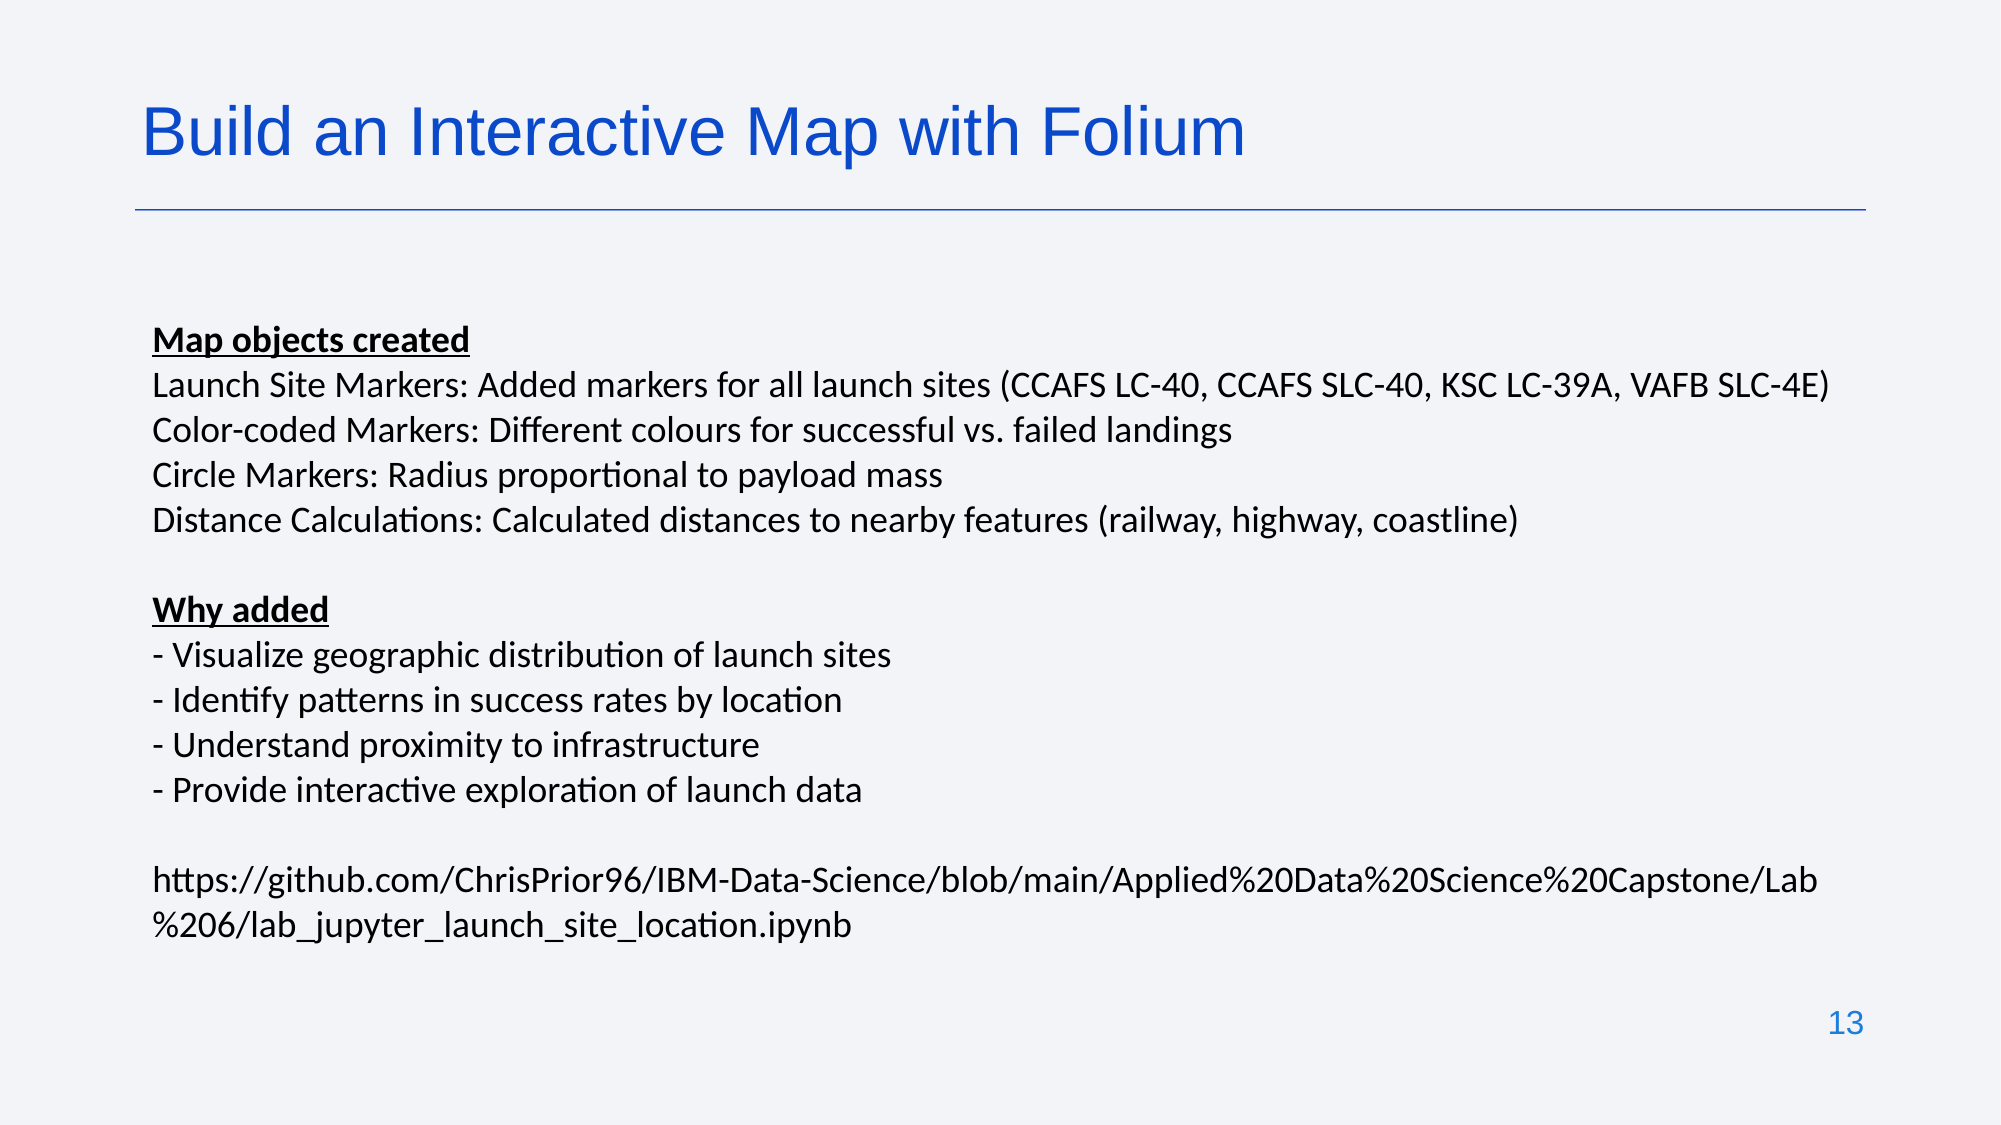

Build an Interactive Map with Folium
Map objects created
Launch Site Markers: Added markers for all launch sites (CCAFS LC-40, CCAFS SLC-40, KSC LC-39A, VAFB SLC-4E)
Color-coded Markers: Different colours for successful vs. failed landings
Circle Markers: Radius proportional to payload mass
Distance Calculations: Calculated distances to nearby features (railway, highway, coastline)
Why added
- Visualize geographic distribution of launch sites
- Identify patterns in success rates by location
- Understand proximity to infrastructure
- Provide interactive exploration of launch data

https://github.com/ChrisPrior96/IBM-Data-Science/blob/main/Applied%20Data%20Science%20Capstone/Lab%206/lab_jupyter_launch_site_location.ipynb
13